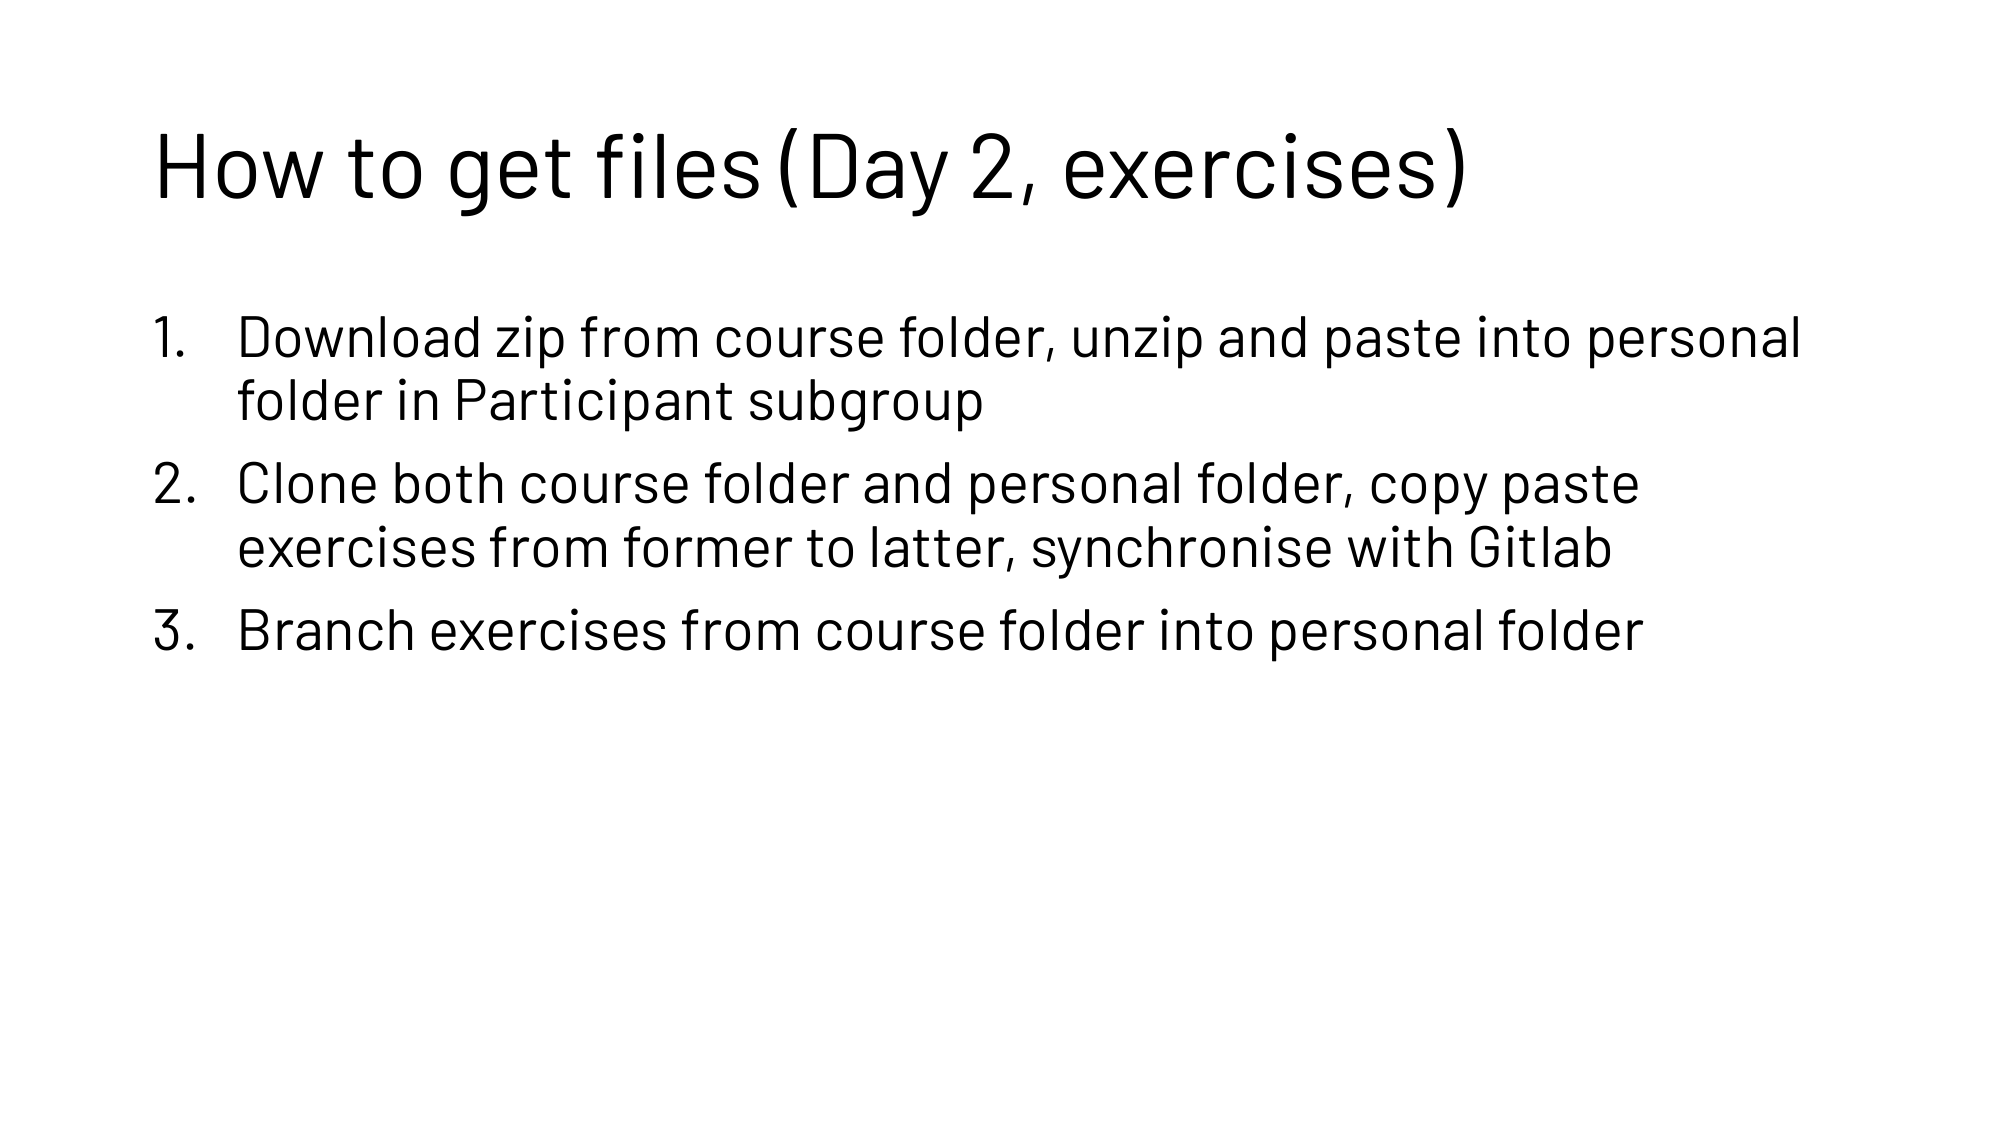

# How to get files (Day 2, exercises)
Download zip from course folder, unzip and paste into personal folder in Participant subgroup
Clone both course folder and personal folder, copy paste exercises from former to latter, synchronise with Gitlab
Branch exercises from course folder into personal folder